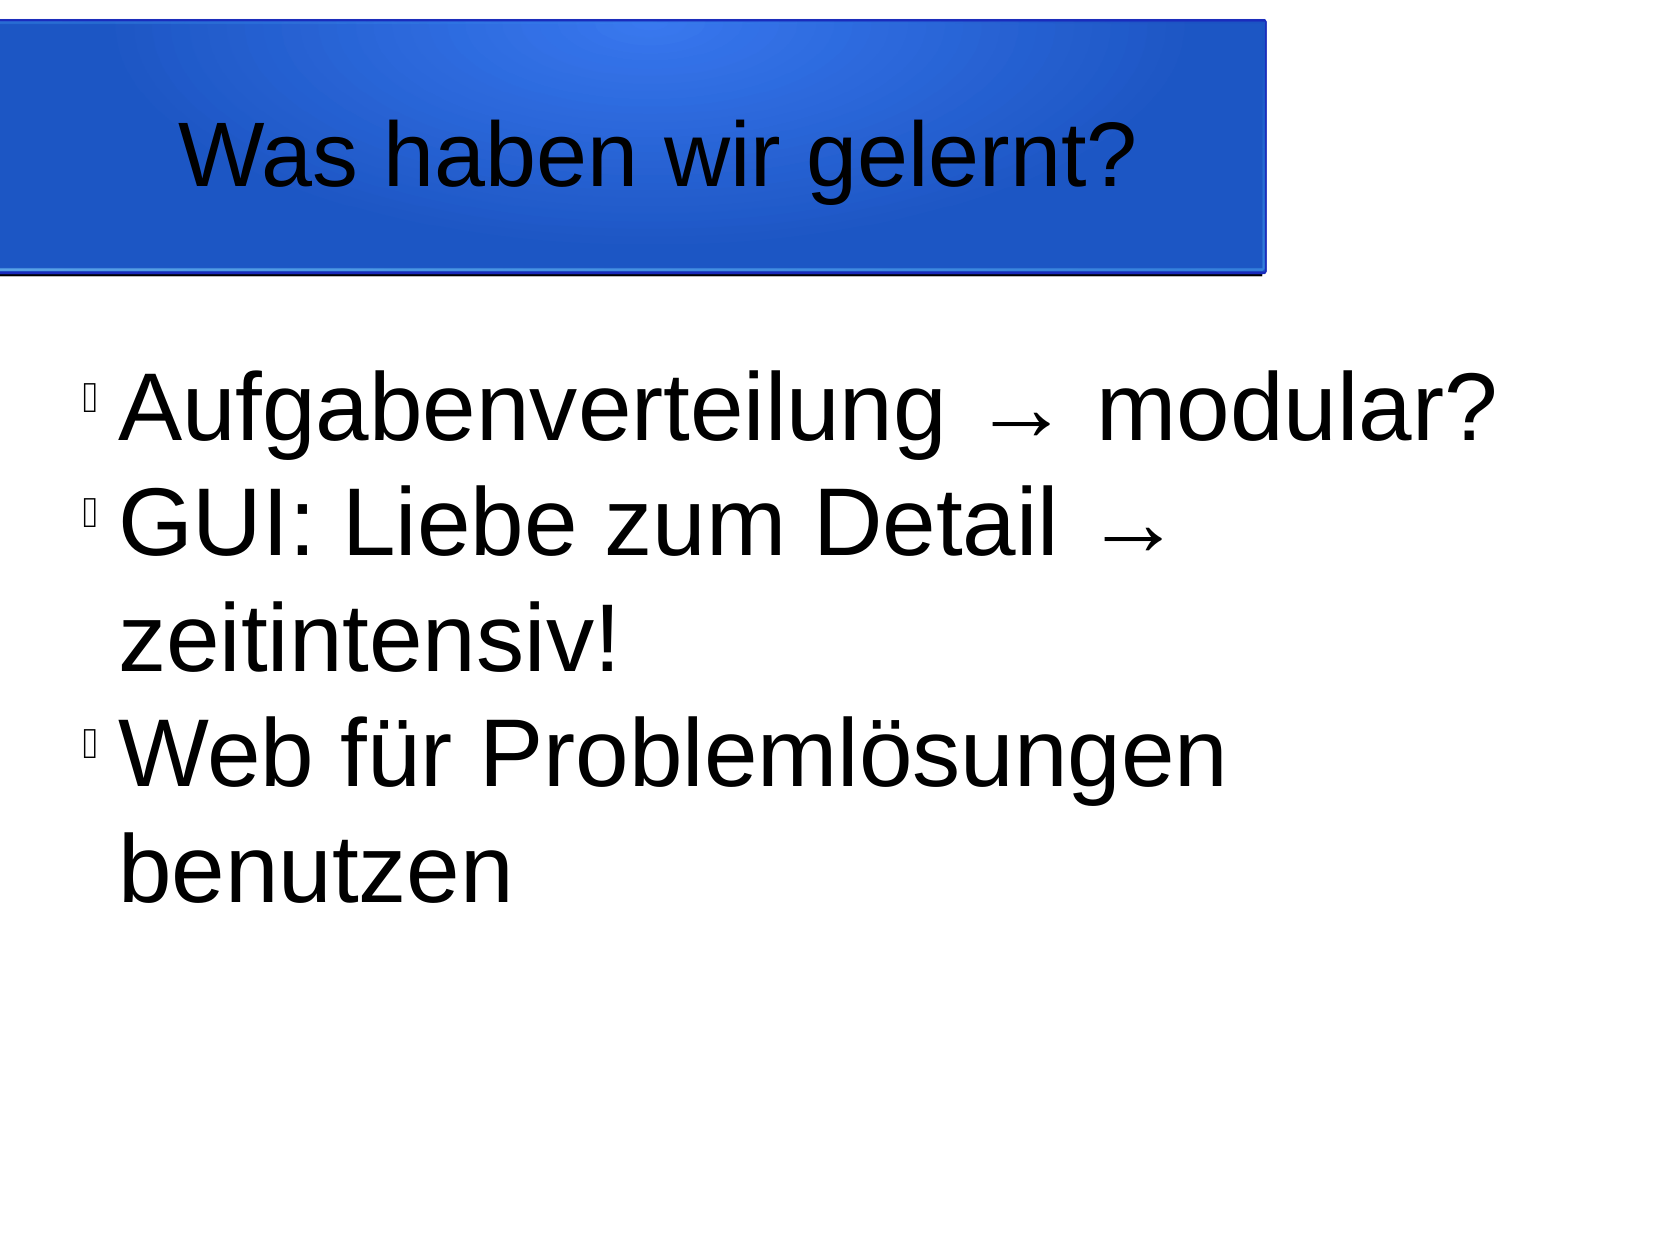

Was haben wir gelernt?

Aufgabenverteilung → modular?
GUI: Liebe zum Detail → zeitintensiv!
Web für Problemlösungen benutzen